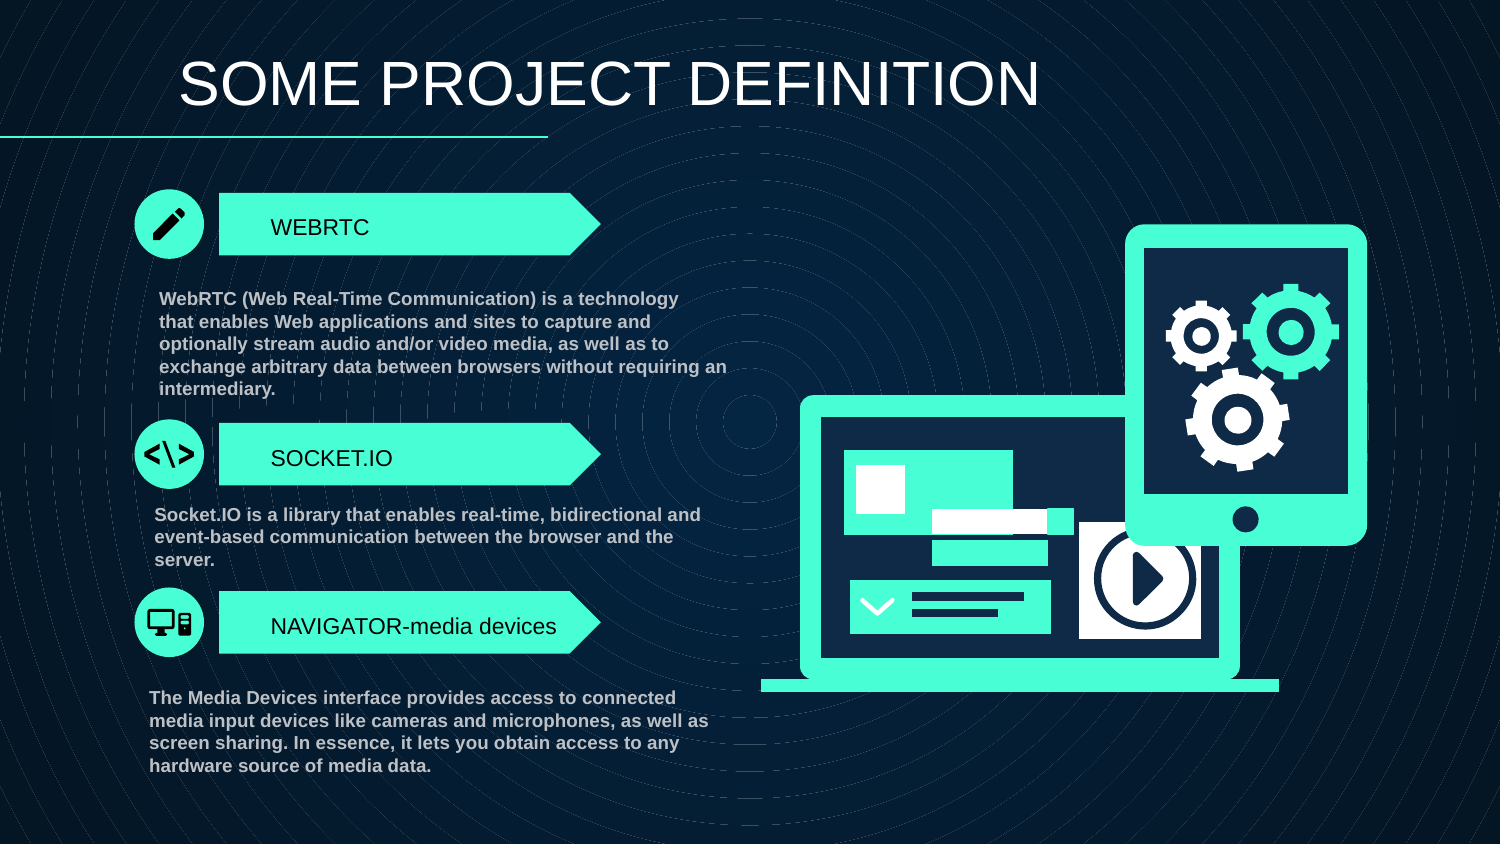

SOME PROJECT DEFINITION

# WEBRTC

WebRTC (Web Real-Time Communication) is a technology that enables Web applications and sites to capture and optionally stream audio and/or video media, as well as to exchange arbitrary data between browsers without requiring an intermediary.

SOCKET.IO

Socket.IO is a library that enables real-time, bidirectional and event-based communication between the browser and the server.

NAVIGATOR-media devices
The Media Devices interface provides access to connected media input devices like cameras and microphones, as well as screen sharing. In essence, it lets you obtain access to any hardware source of media data.